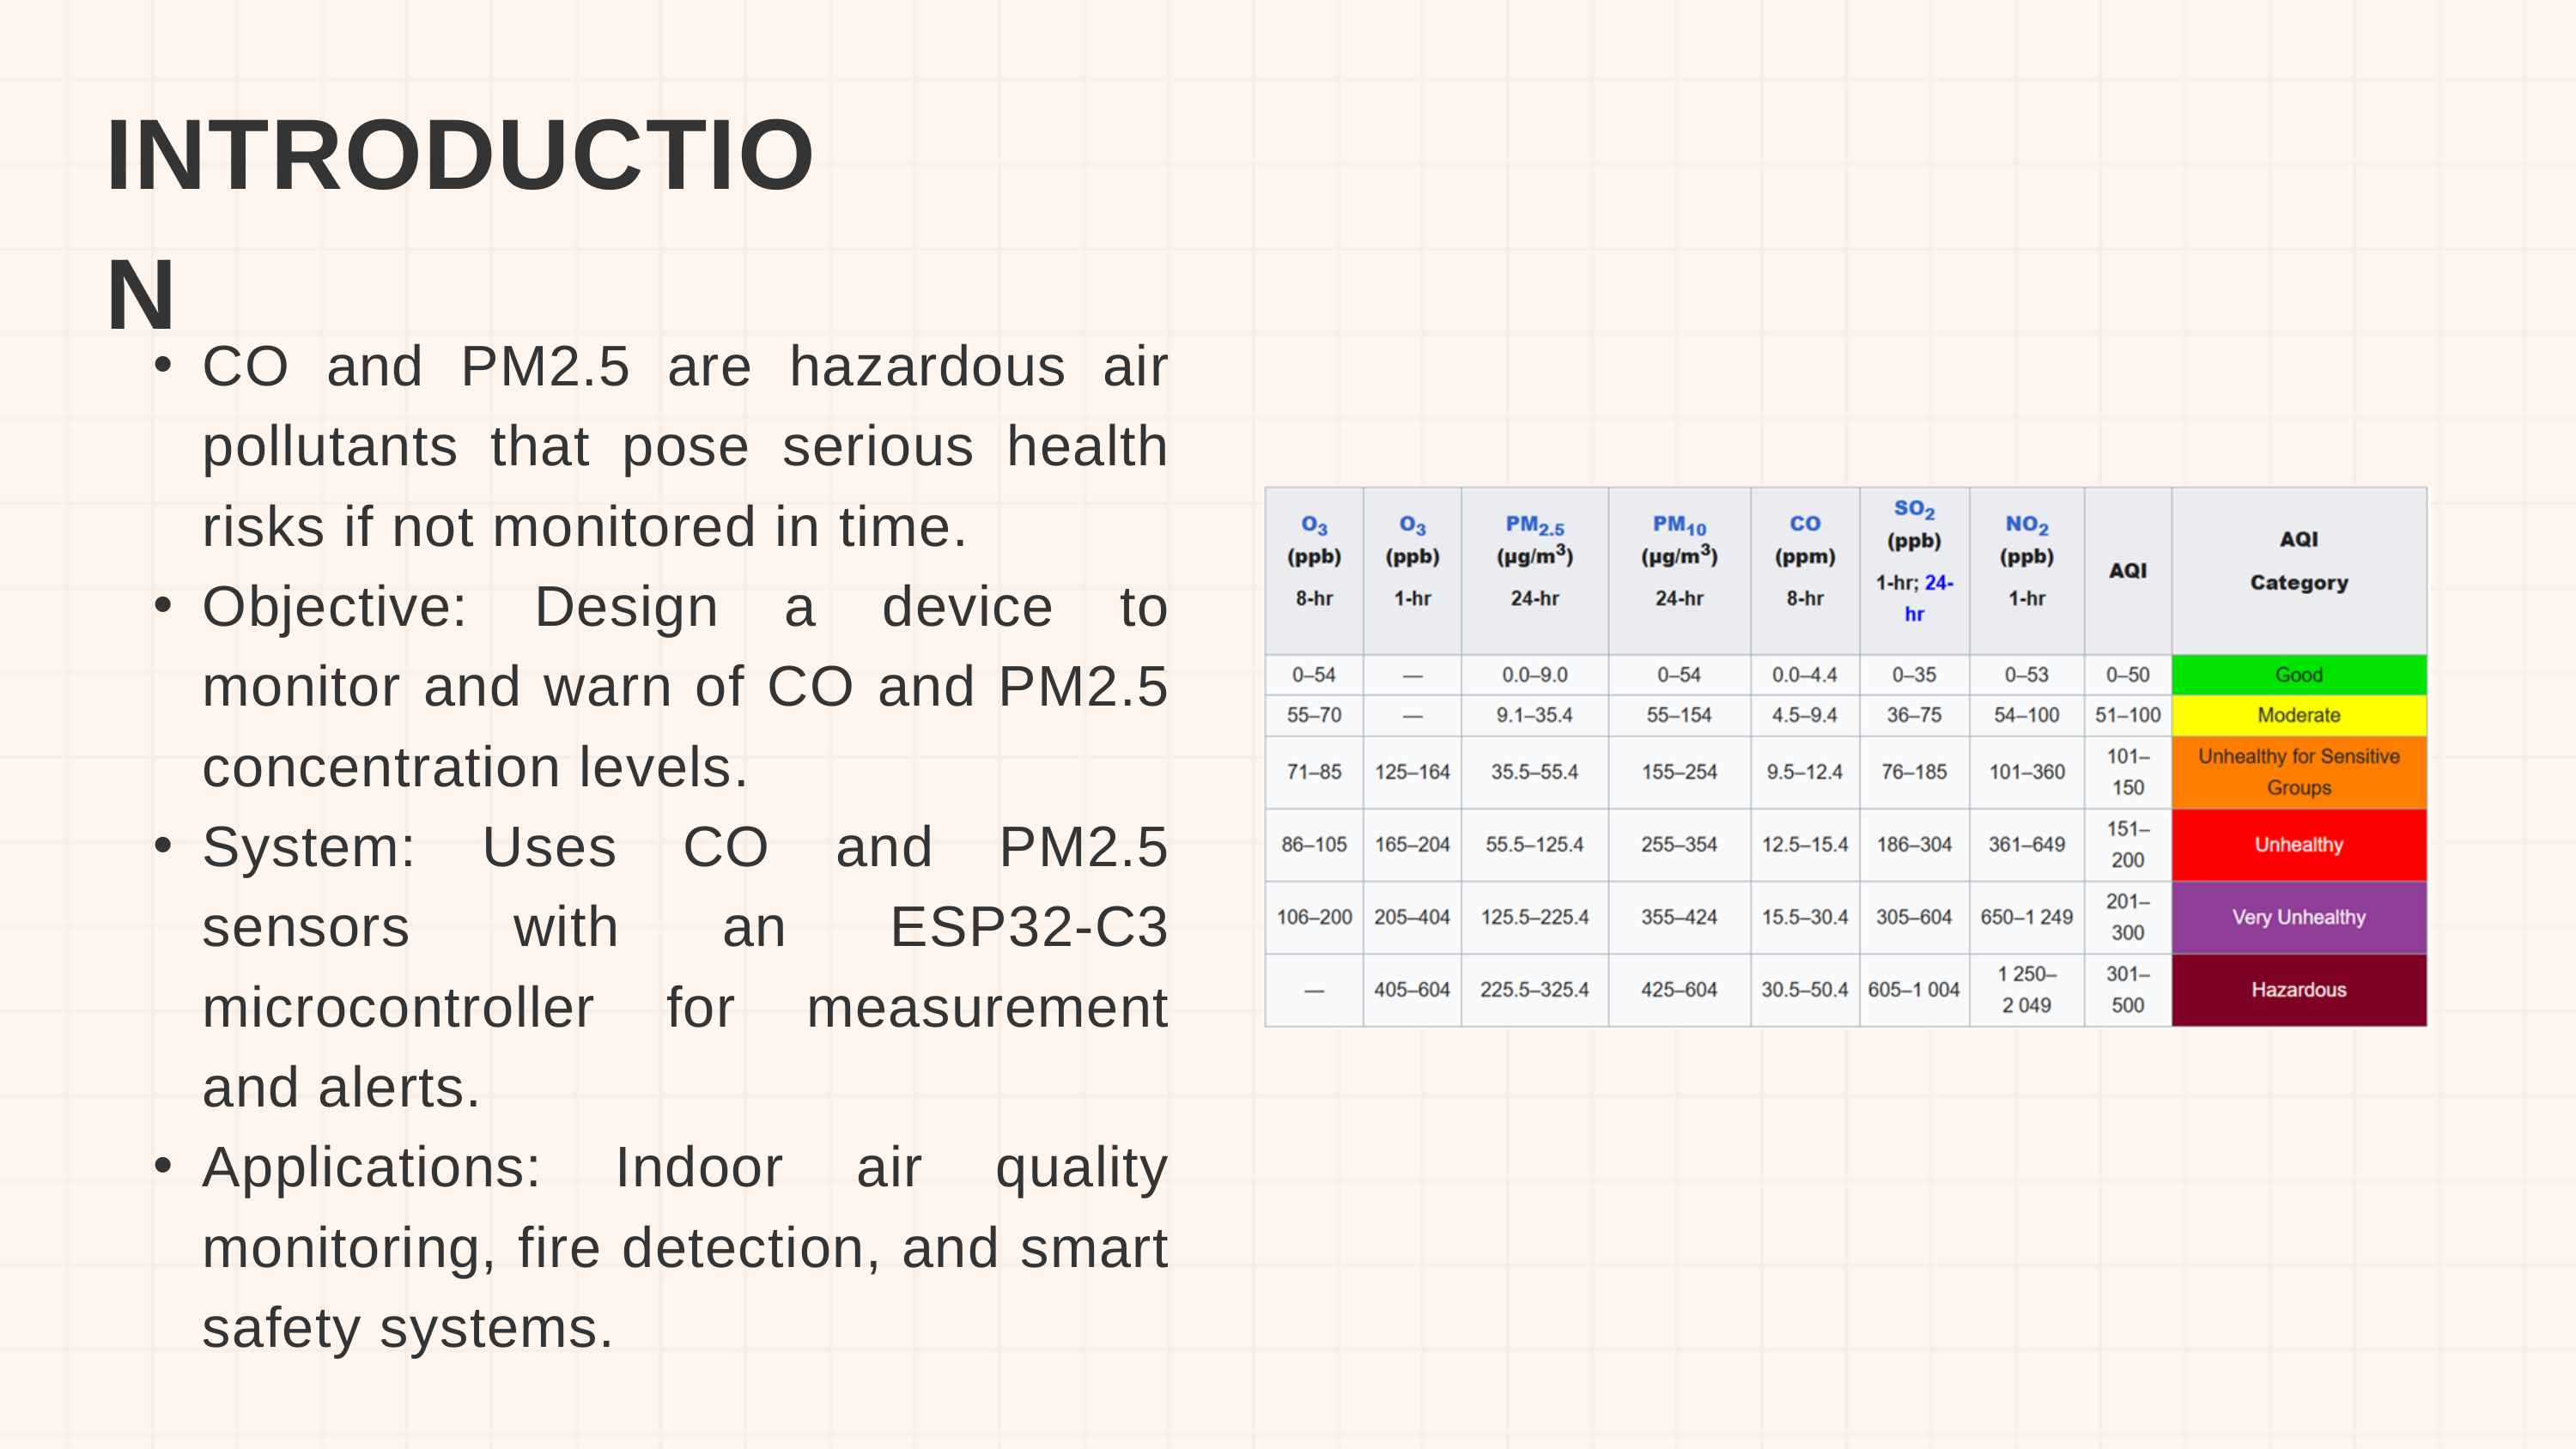

INTRODUCTION
CO and PM2.5 are hazardous air pollutants that pose serious health risks if not monitored in time.
Objective: Design a device to monitor and warn of CO and PM2.5 concentration levels.
System: Uses CO and PM2.5 sensors with an ESP32-C3 microcontroller for measurement and alerts.
Applications: Indoor air quality monitoring, fire detection, and smart safety systems.